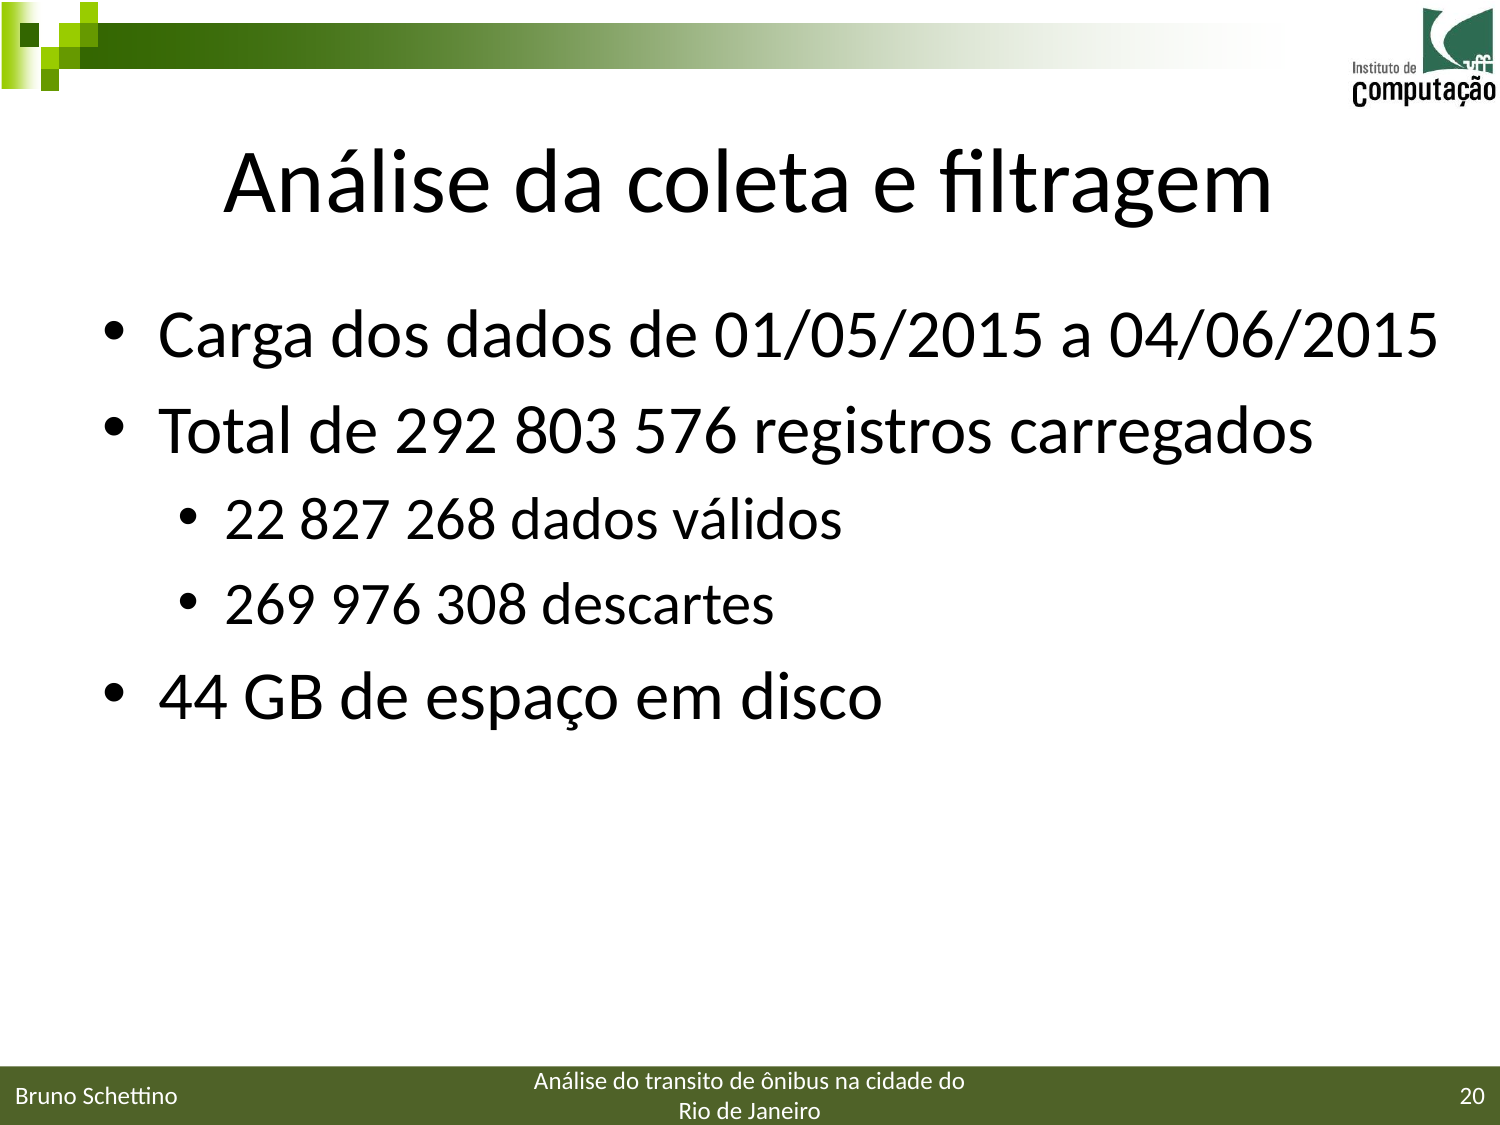

# Análise da coleta e filtragem
Carga dos dados de 01/05/2015 a 04/06/2015
Total de 292 803 576 registros carregados
22 827 268 dados válidos
269 976 308 descartes
44 GB de espaço em disco
Bruno Schettino
Análise do transito de ônibus na cidade do Rio de Janeiro
20